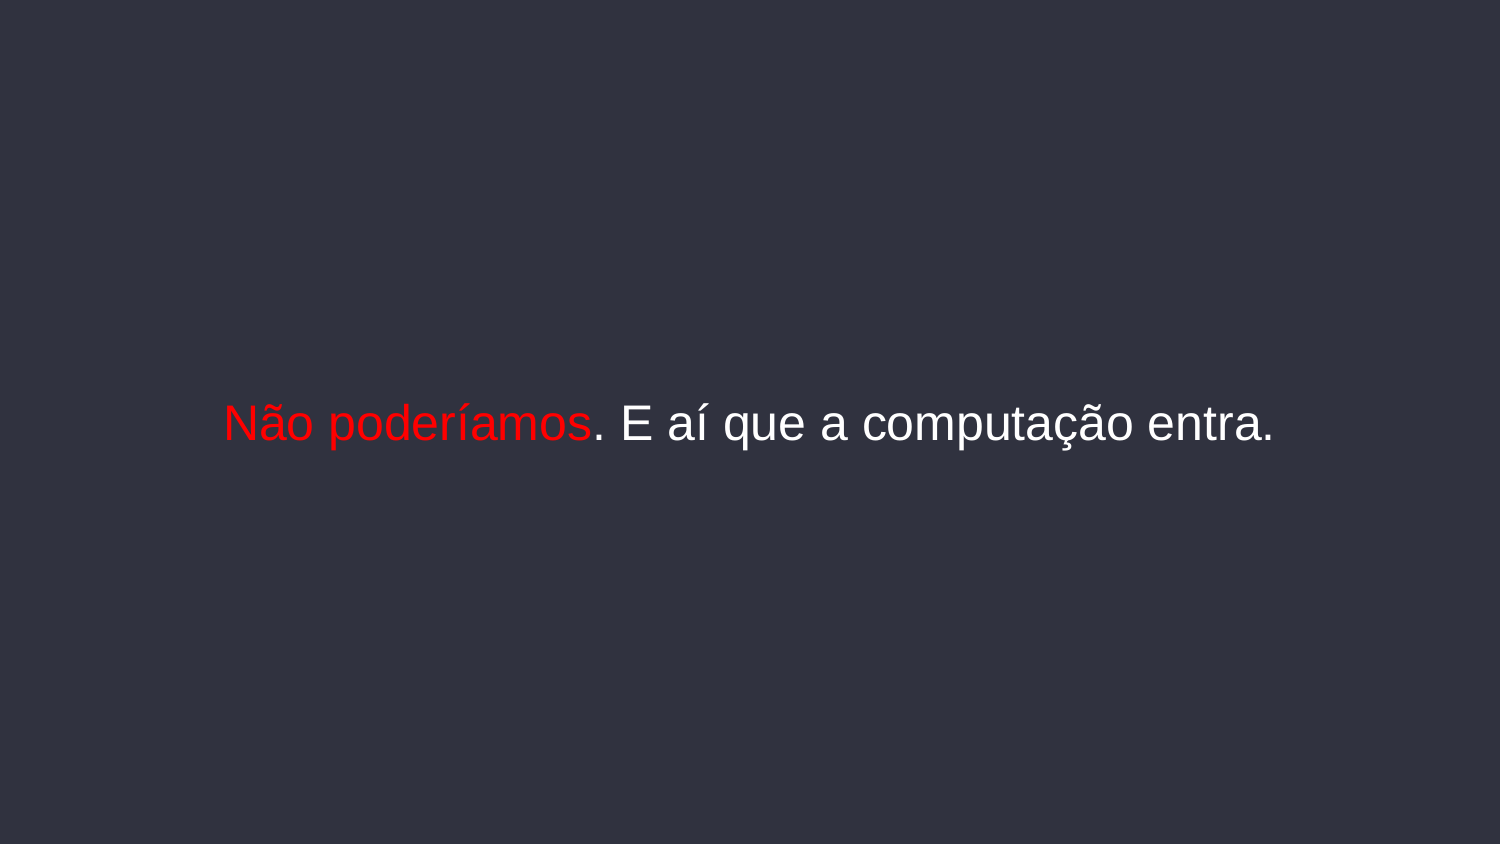

# Não poderíamos. E aí que a computação entra.